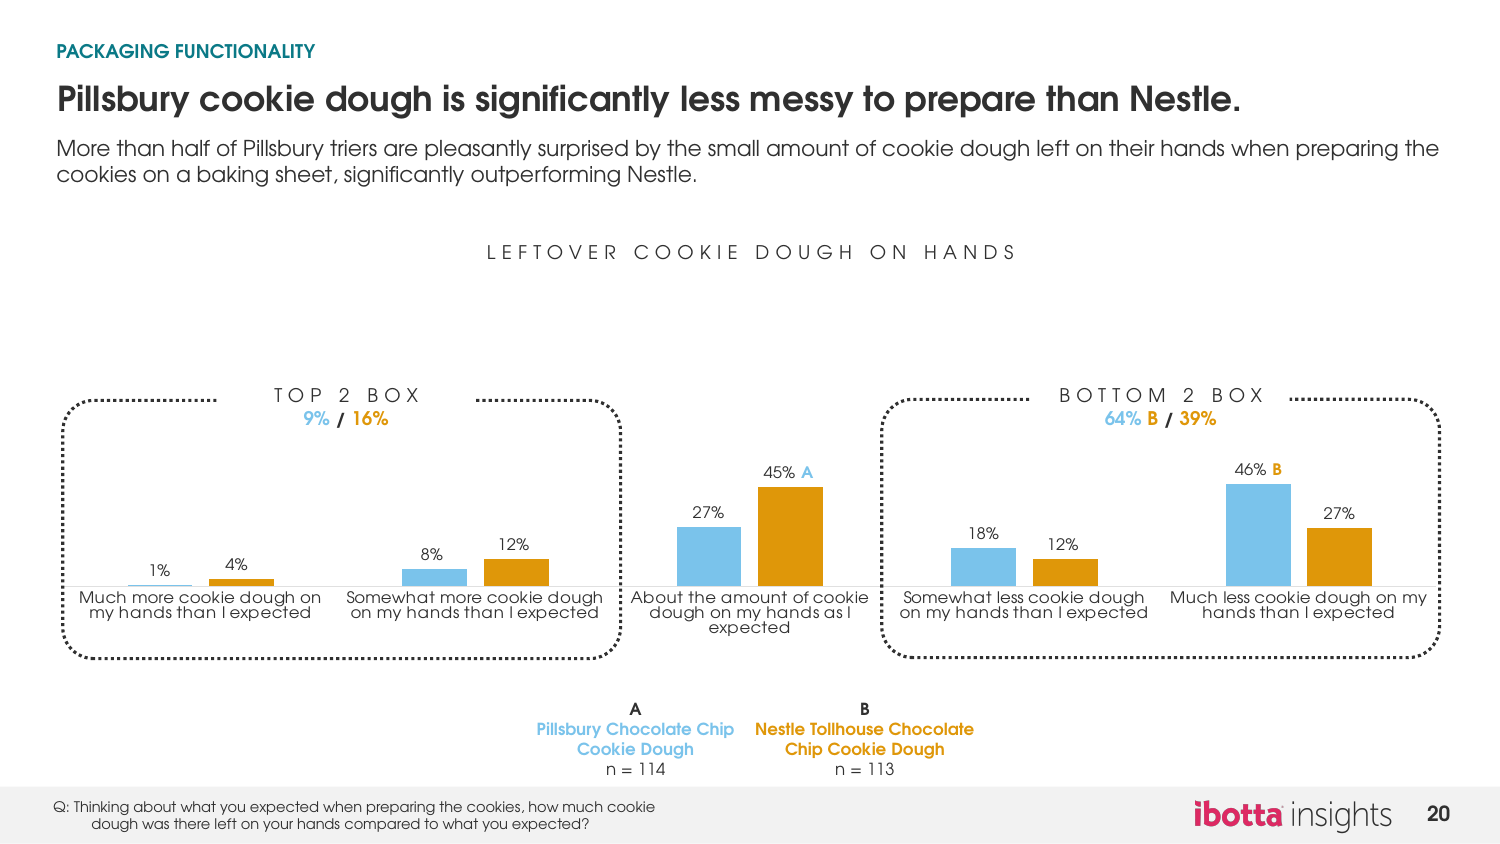

PACKAGING FUNCTIONALITY
# Pillsbury cookie dough is significantly less messy to prepare than Nestle.
More than half of Pillsbury triers are pleasantly surprised by the small amount of cookie dough left on their hands when preparing the cookies on a baking sheet, significantly outperforming Nestle.
LEFTOVER COOKIE DOUGH ON HANDS

### Chart

| Category | GMI | Competitive |
|---|---|---|
| Much more cookie dough on my hands than I expected | 0.00877193 | 0.03539823 |
| Somewhat more cookie dough on my hands than I expected | 0.07894737 | 0.12389381 |
| About the amount of cookie dough on my hands as I expected | 0.27192982 | 0.45132743 |
| Somewhat less cookie dough on my hands than I expected | 0.1754386 | 0.12389381 |
| Much less cookie dough on my hands than I expected | 0.46491228 | 0.26548673 |
TOP 2 BOX
9% / 16%
BOTTOM 2 BOX
64% B / 39%
A
Pillsbury Chocolate Chip Cookie Dough
n = 114
B
Nestle Tollhouse Chocolate Chip Cookie Dough
n = 113
Q: Thinking about what you expected when preparing the cookies, how much cookie dough was there left on your hands compared to what you expected?
20